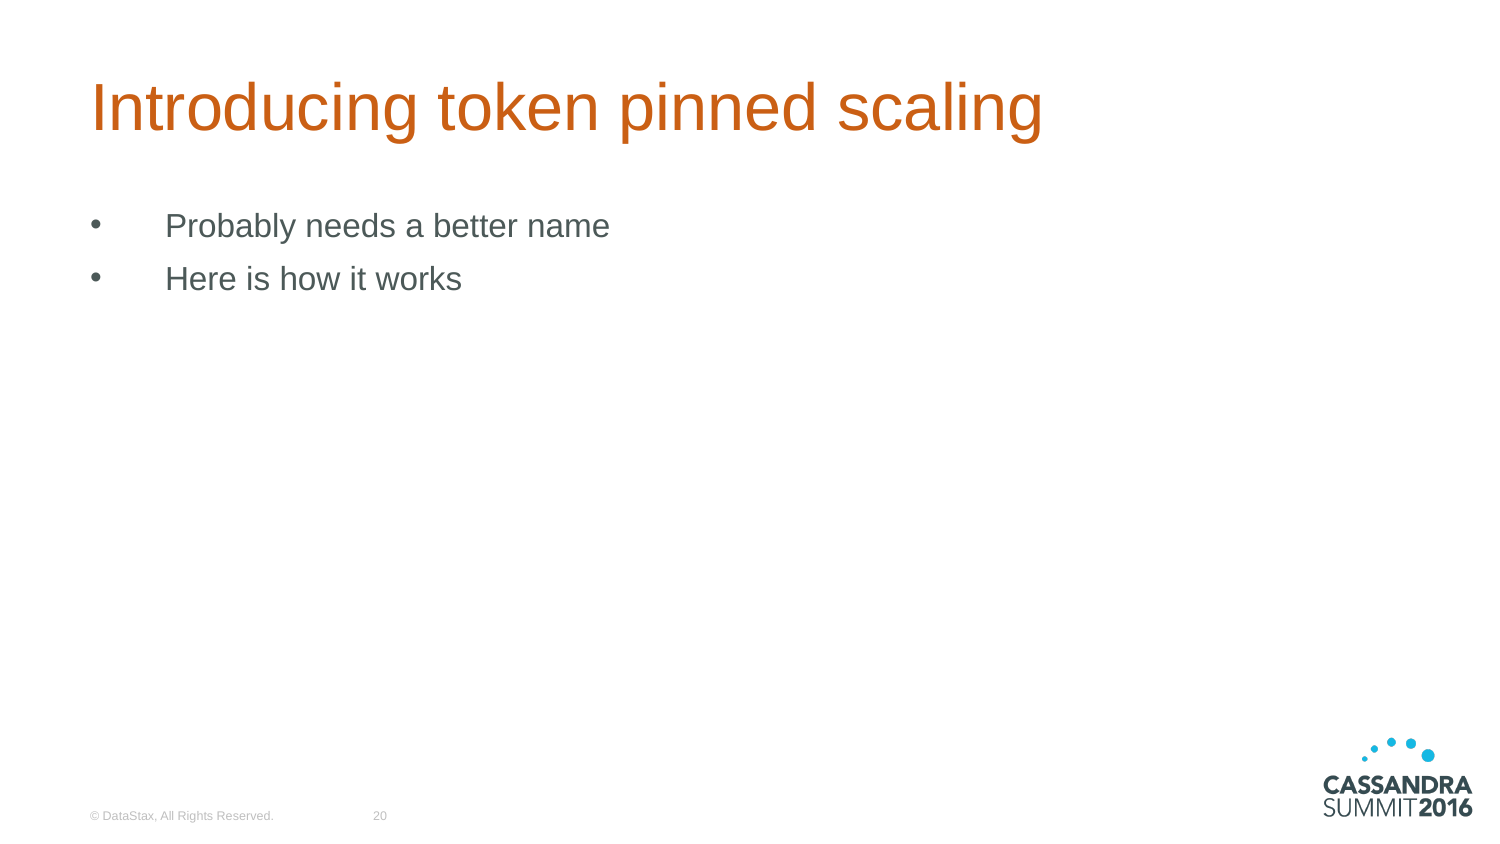

# Introducing token pinned scaling
Probably needs a better name
Here is how it works
© DataStax, All Rights Reserved.
20